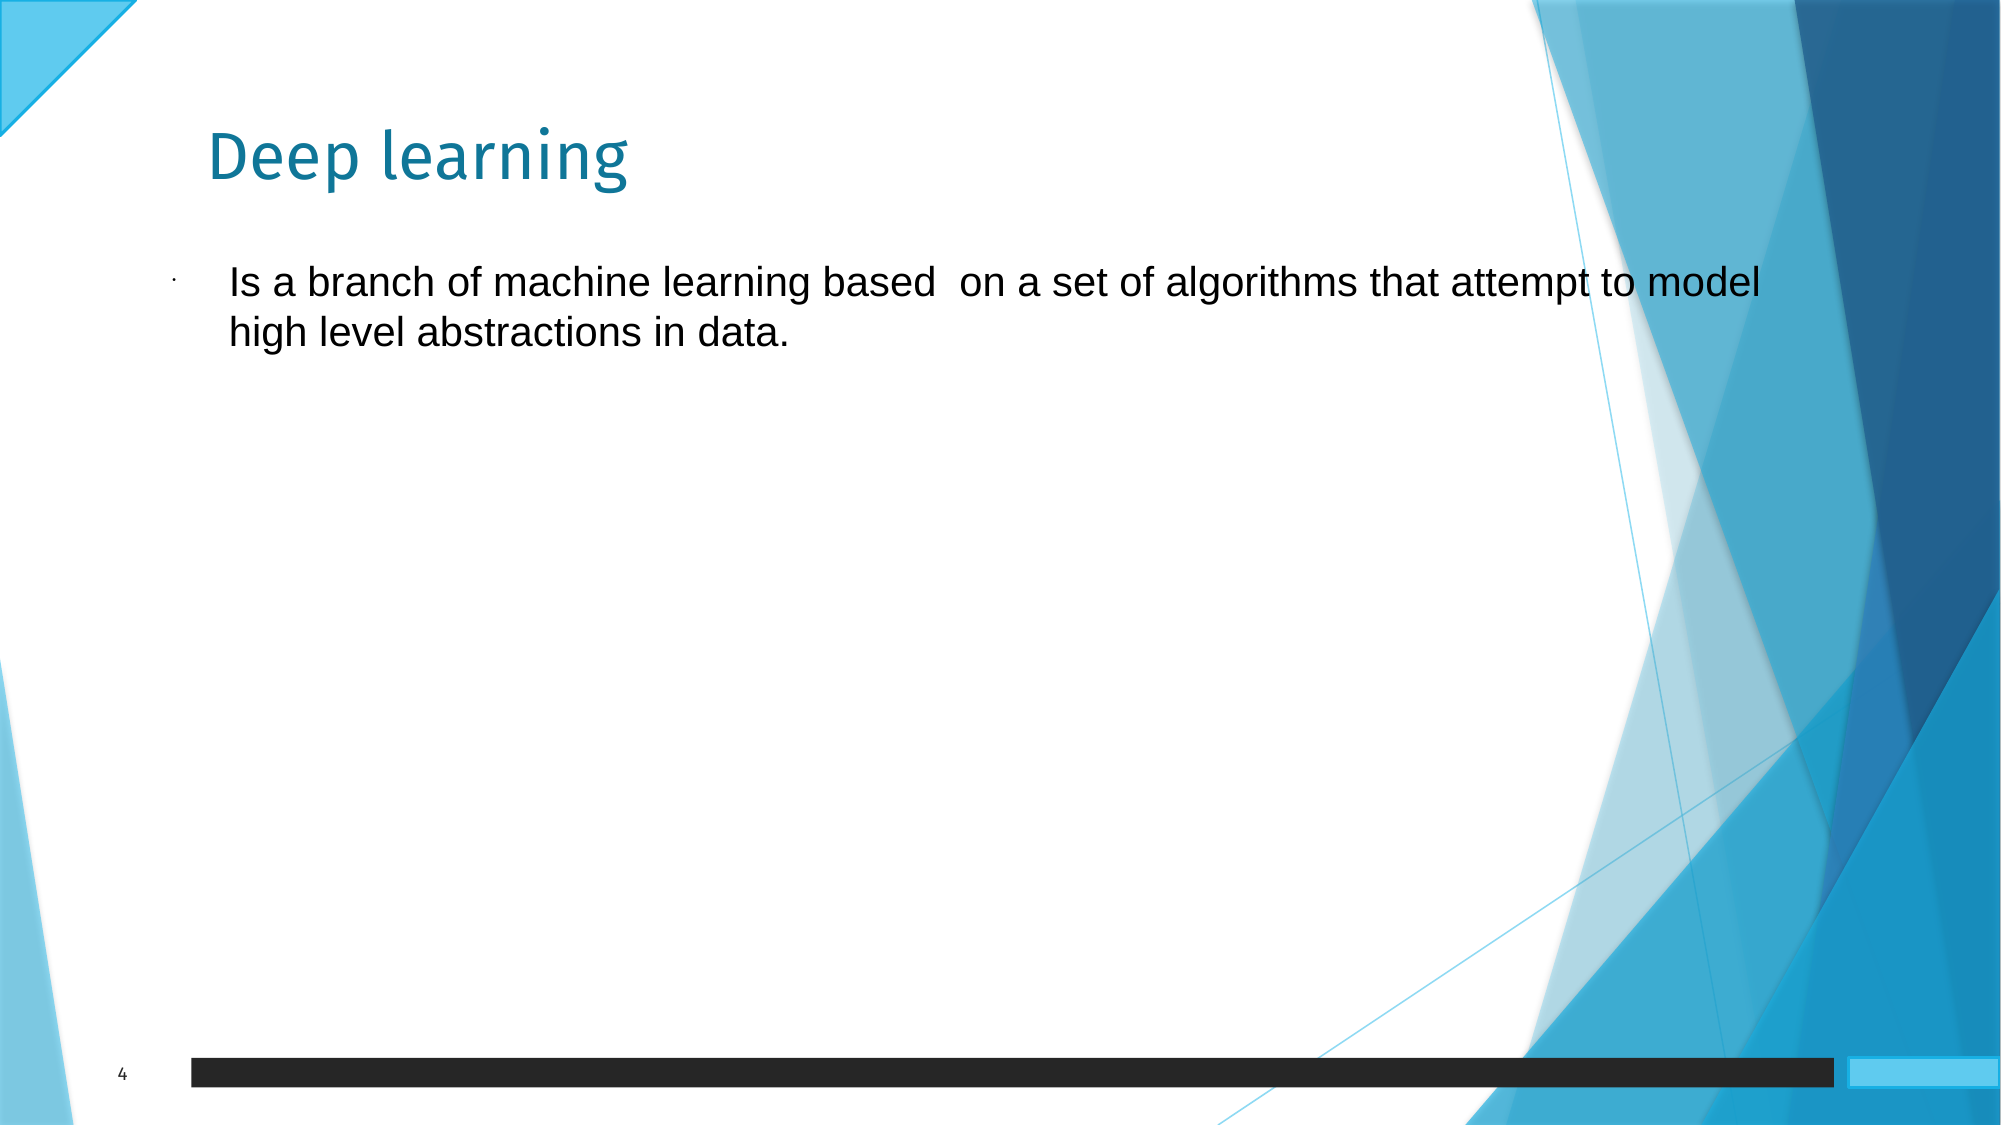

Deep learning
Is a branch of machine learning based  on a set of algorithms that attempt to model high level abstractions in data.
4